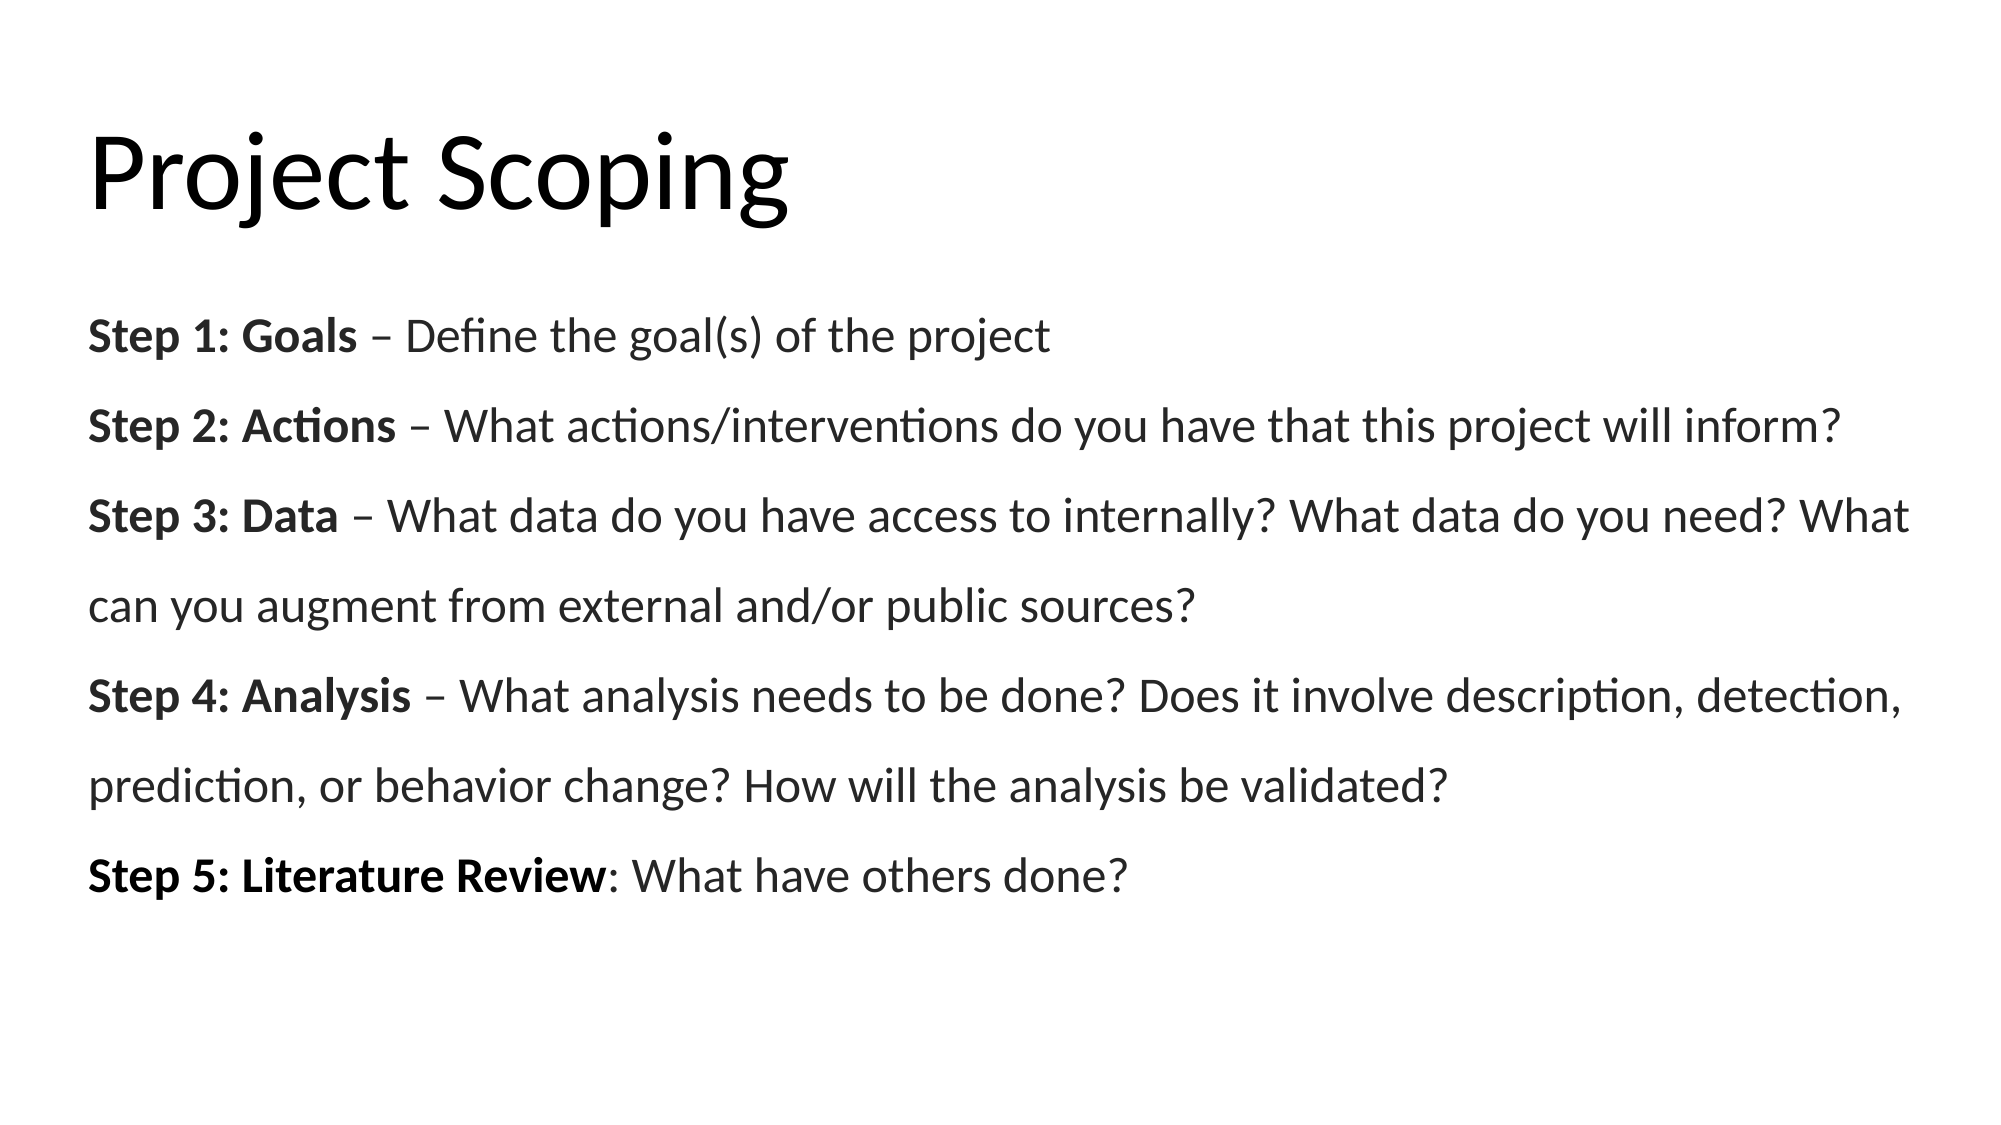

# Project Scoping
Step 1: Goals – Define the goal(s) of the project
Step 2: Actions – What actions/interventions do you have that this project will inform?
Step 3: Data – What data do you have access to internally? What data do you need? What can you augment from external and/or public sources?
Step 4: Analysis – What analysis needs to be done? Does it involve description, detection, prediction, or behavior change? How will the analysis be validated?
Step 5: Literature Review: What have others done?